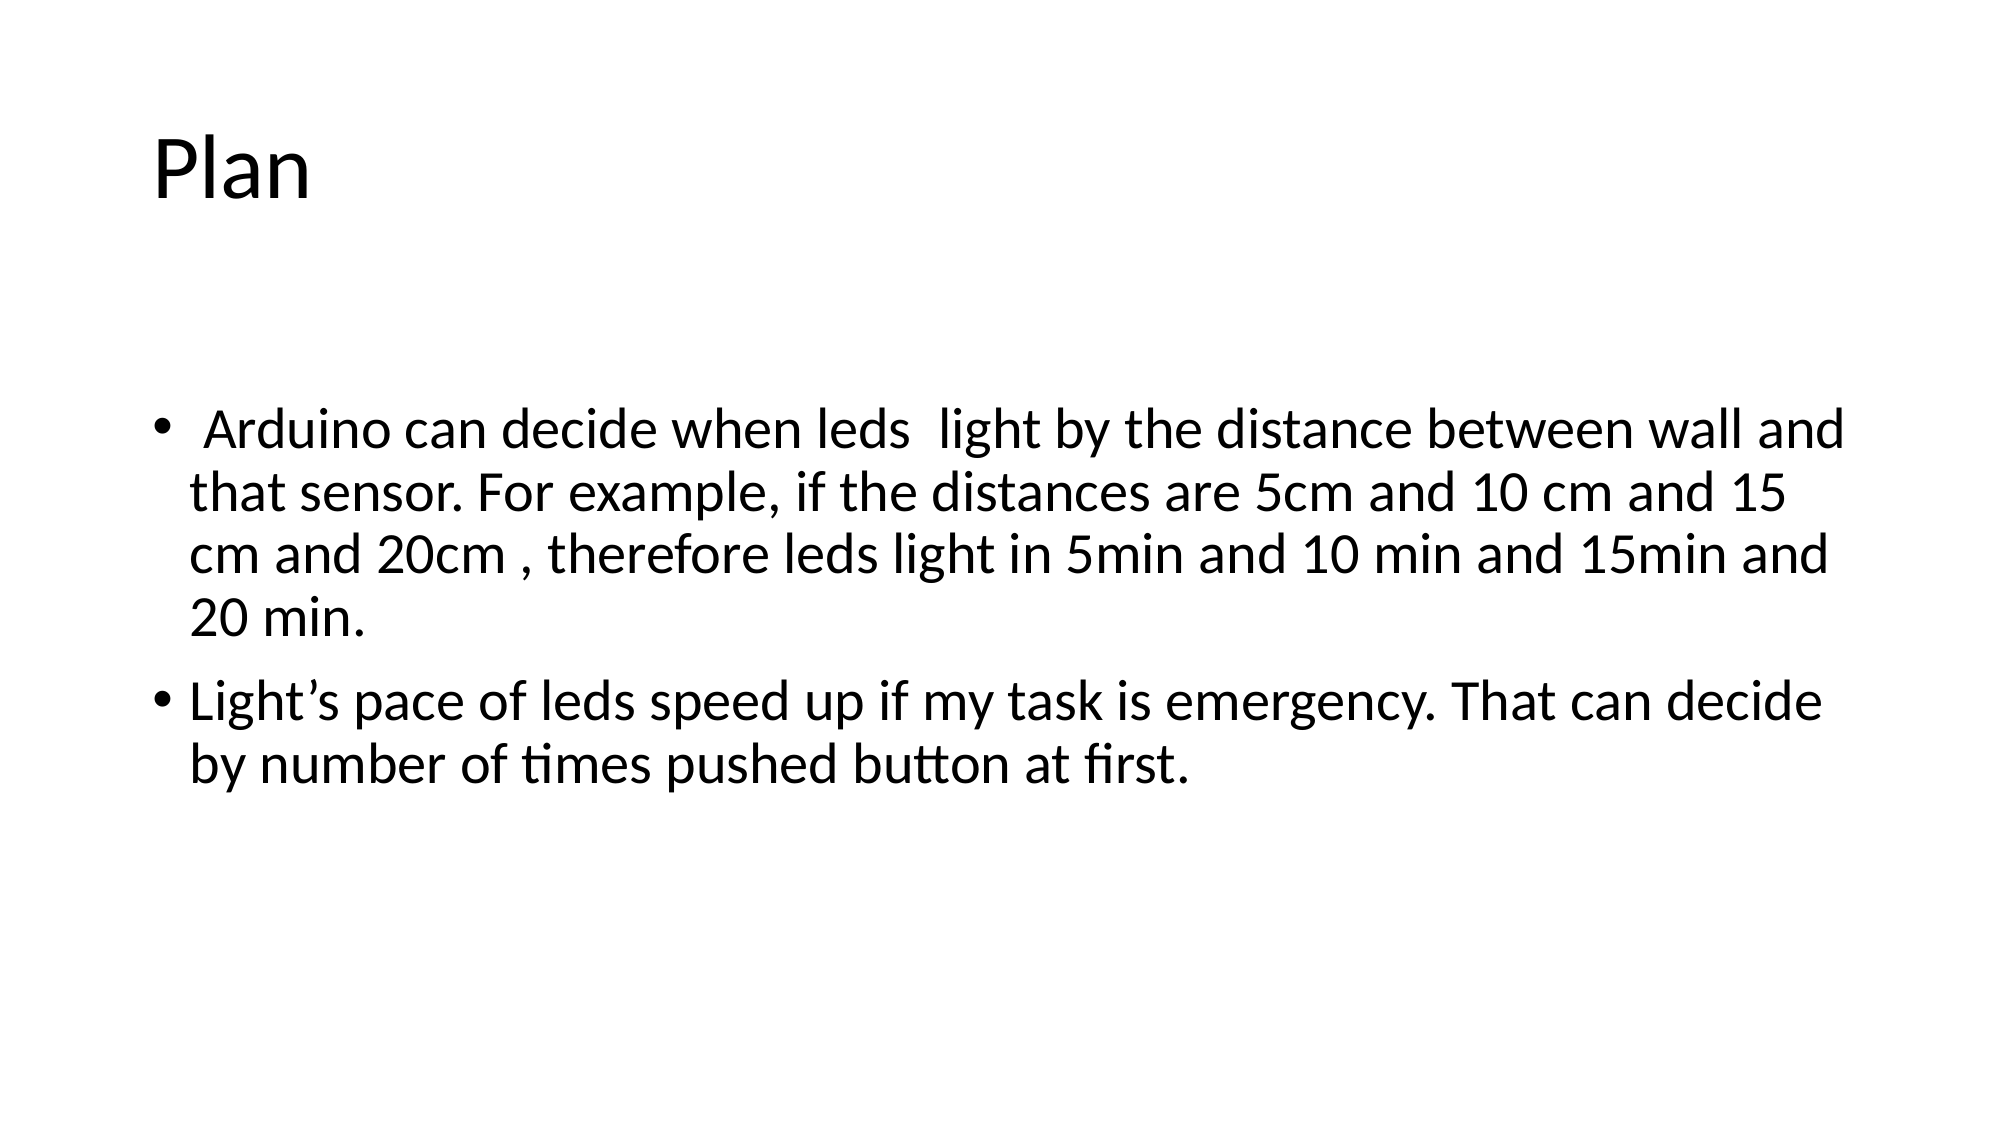

# Plan

 Arduino can decide when leds  light by the distance between wall and that sensor. For example, if the distances are 5cm and 10 cm and 15 cm and 20cm , therefore leds light in 5min and 10 min and 15min and 20 min.
Light’s pace of leds speed up if my task is emergency. That can decide by number of times pushed button at first.